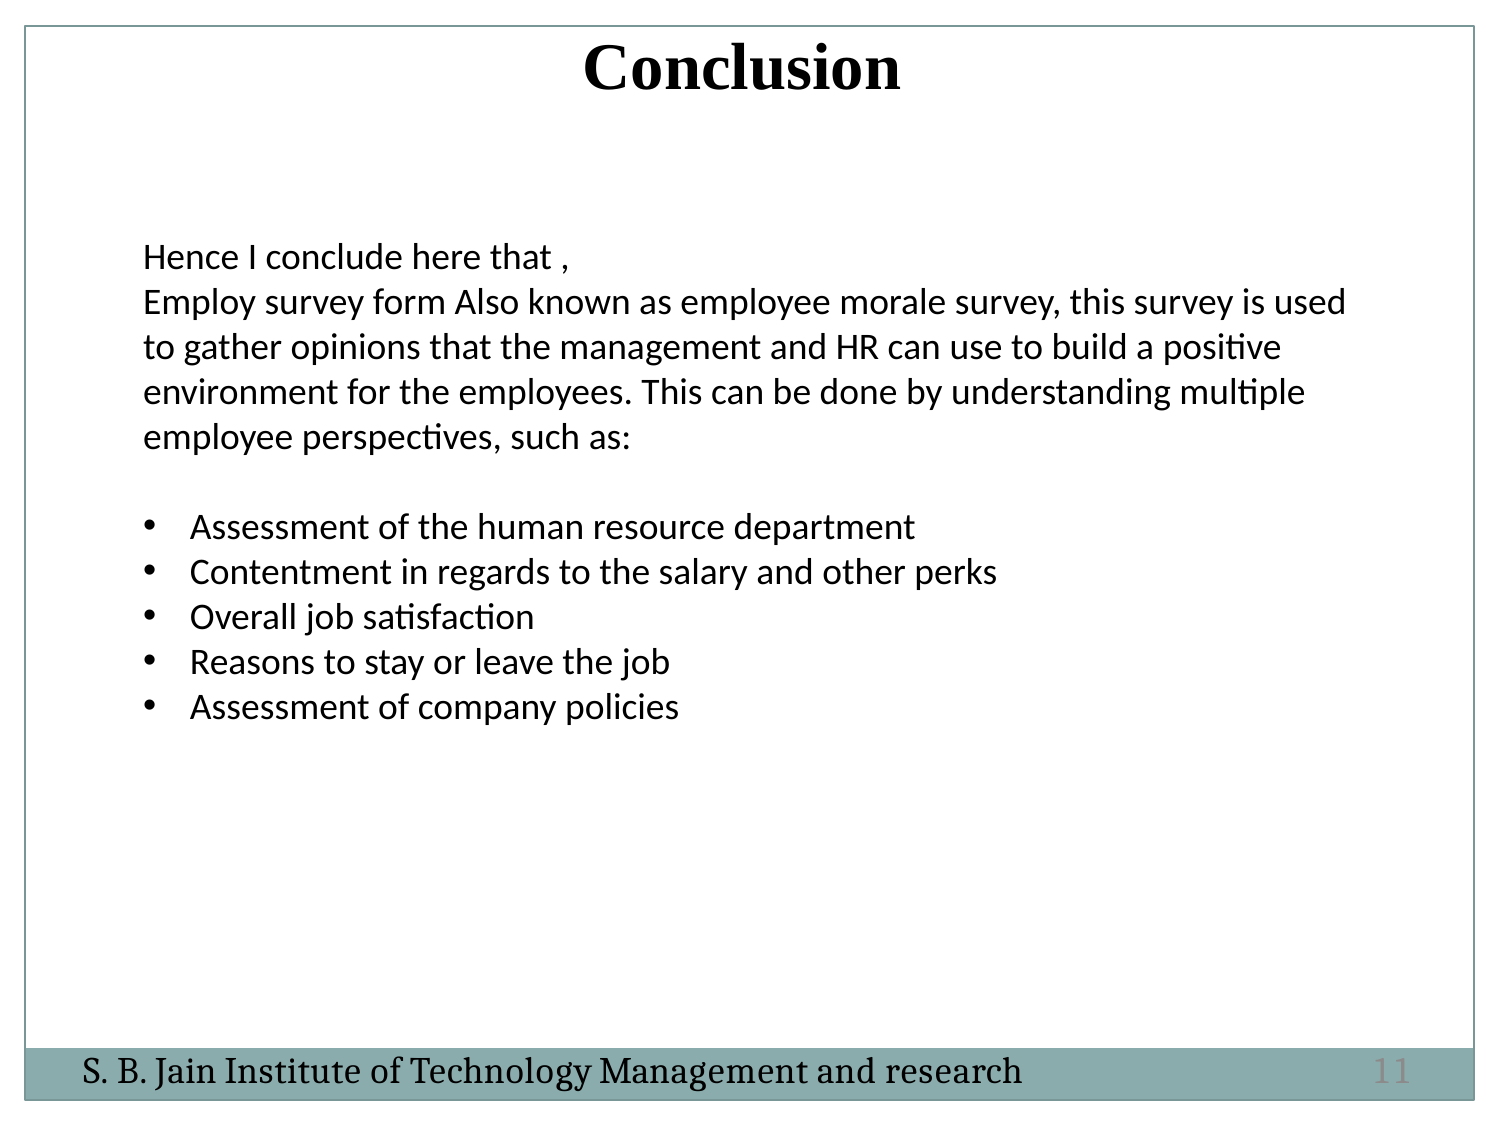

Conclusion
Hence I conclude here that ,
Employ survey form Also known as employee morale survey, this survey is used to gather opinions that the management and HR can use to build a positive environment for the employees. This can be done by understanding multiple employee perspectives, such as:

Assessment of the human resource department
Contentment in regards to the salary and other perks
Overall job satisfaction
Reasons to stay or leave the job
Assessment of company policies
S. B. Jain Institute of Technology Management and research
11